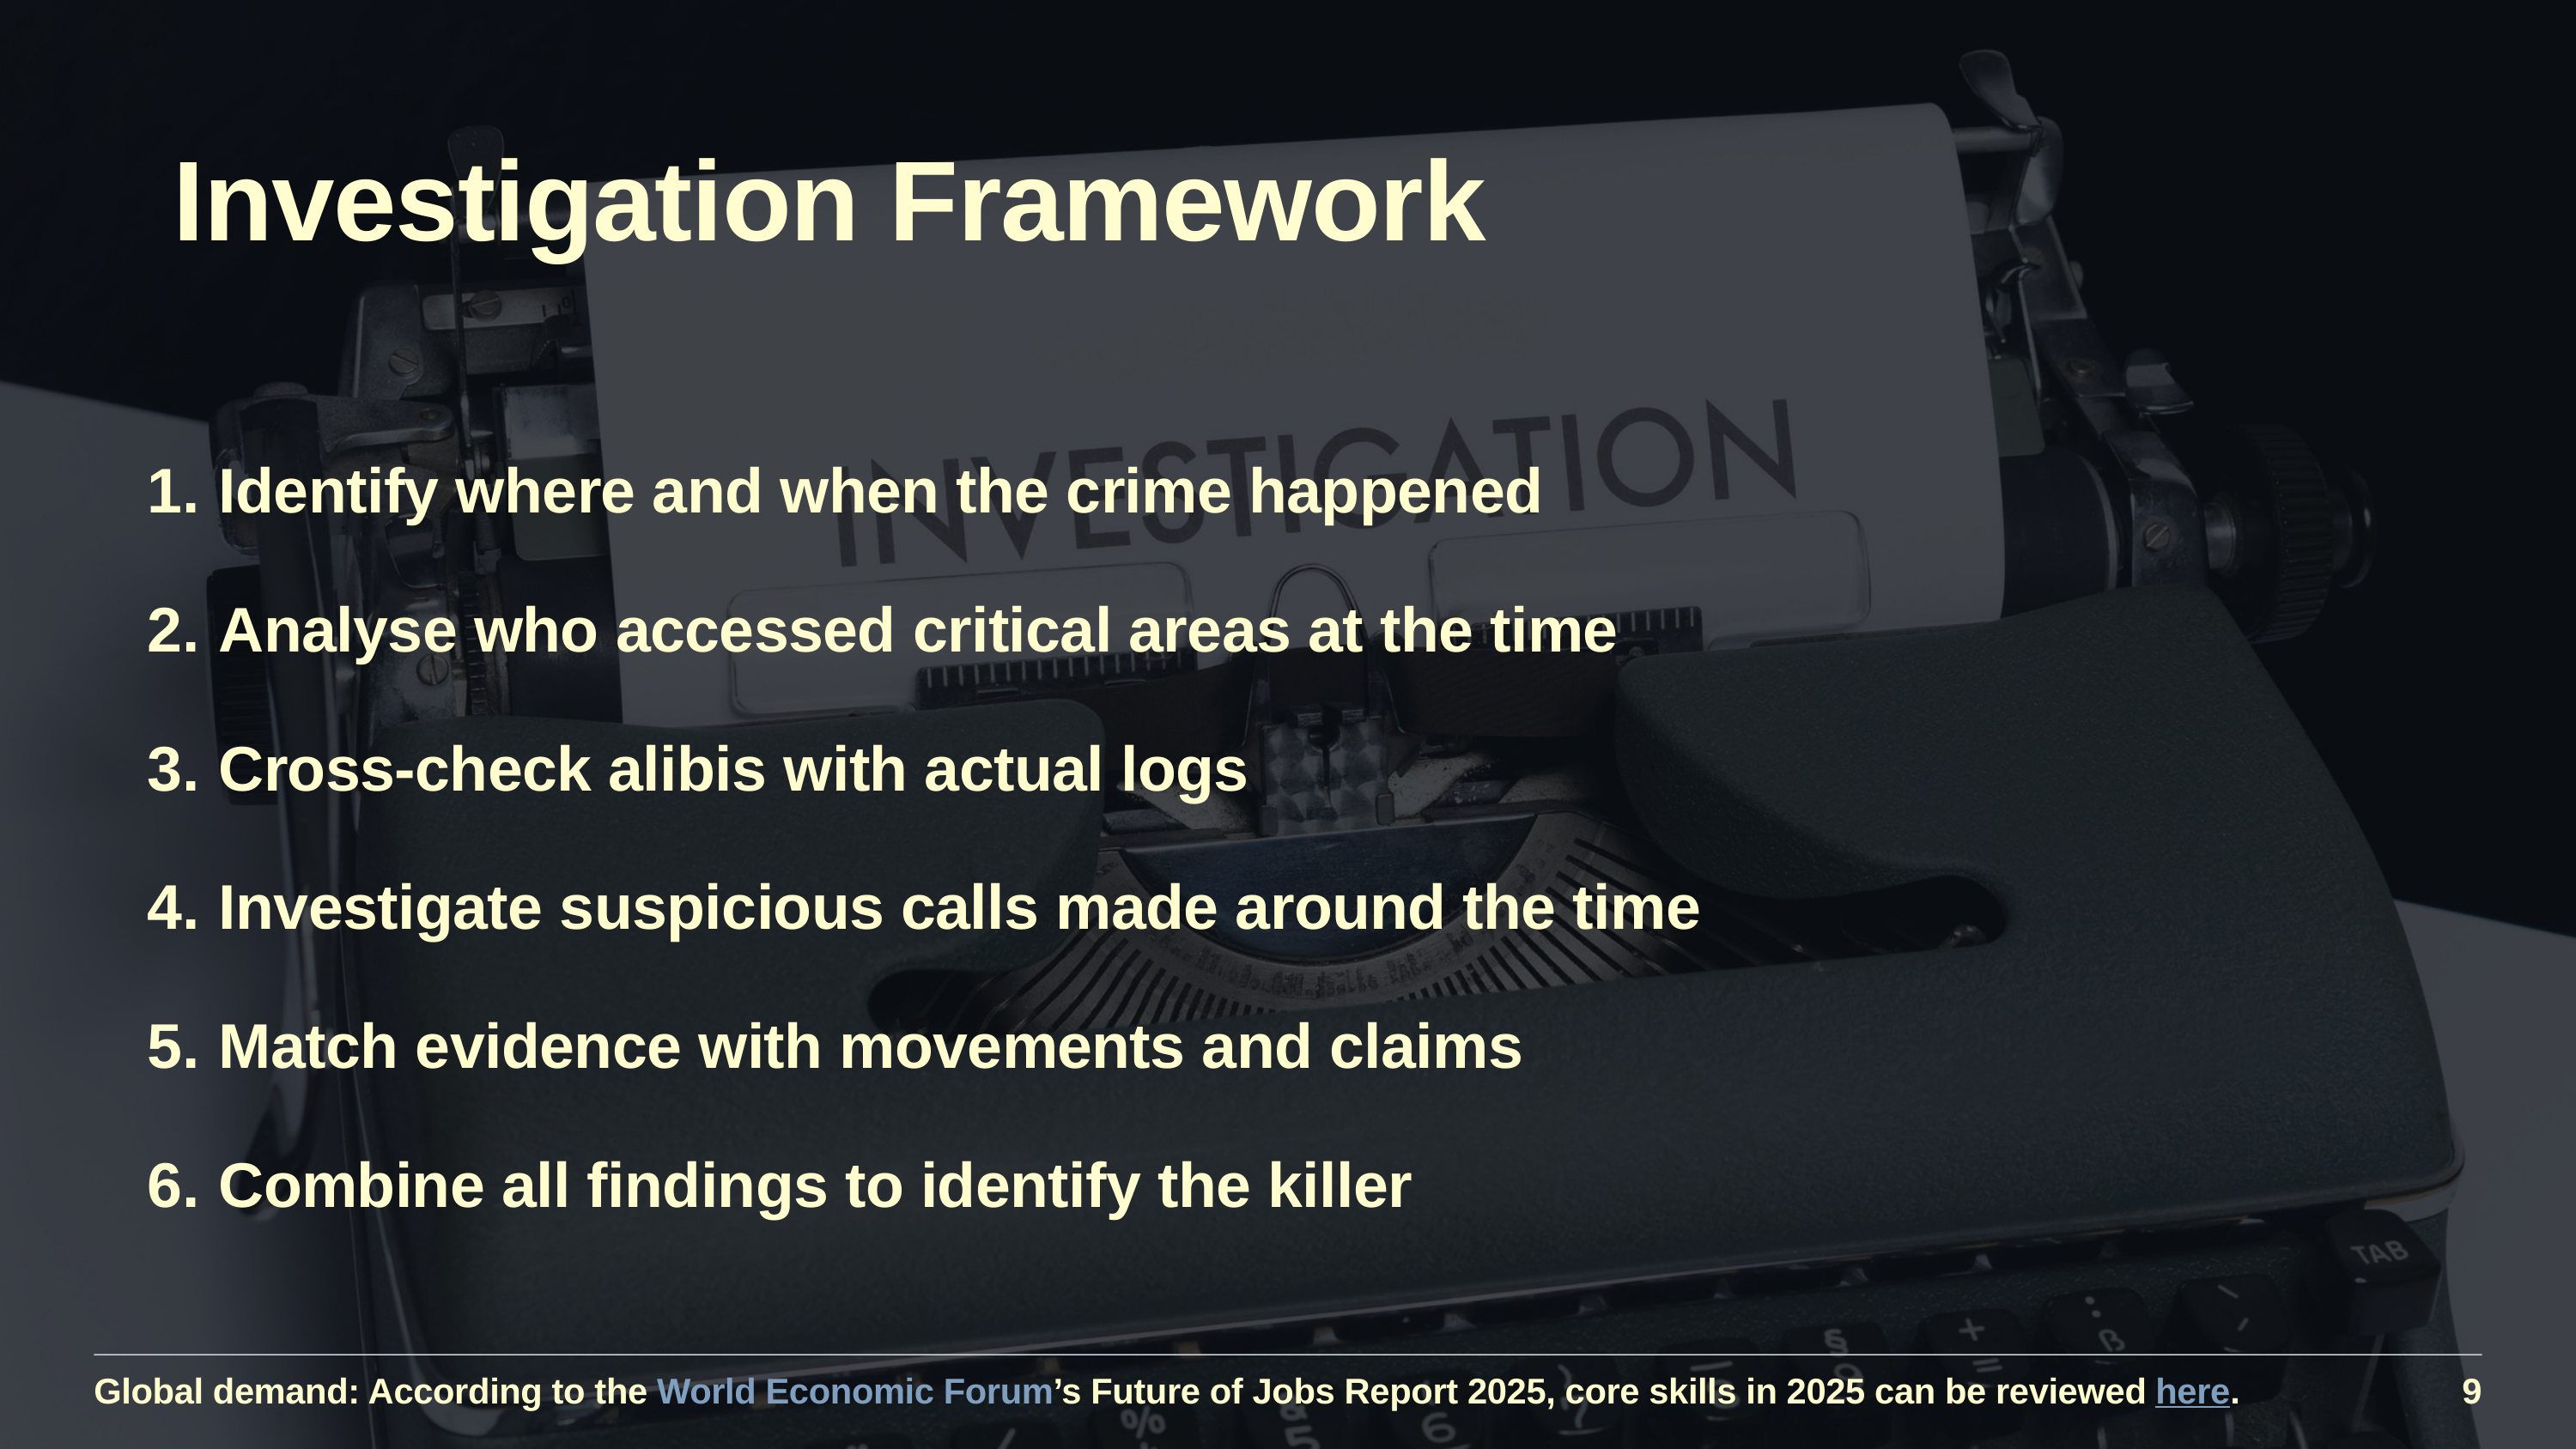

Investigation Framework
 Identify where and when the crime happened

 Analyse who accessed critical areas at the time

 Cross-check alibis with actual logs

 Investigate suspicious calls made around the time

 Match evidence with movements and claims

 Combine all findings to identify the killer

Global demand: According to the World Economic Forum’s Future of Jobs Report 2025, core skills in 2025 can be reviewed here.
9